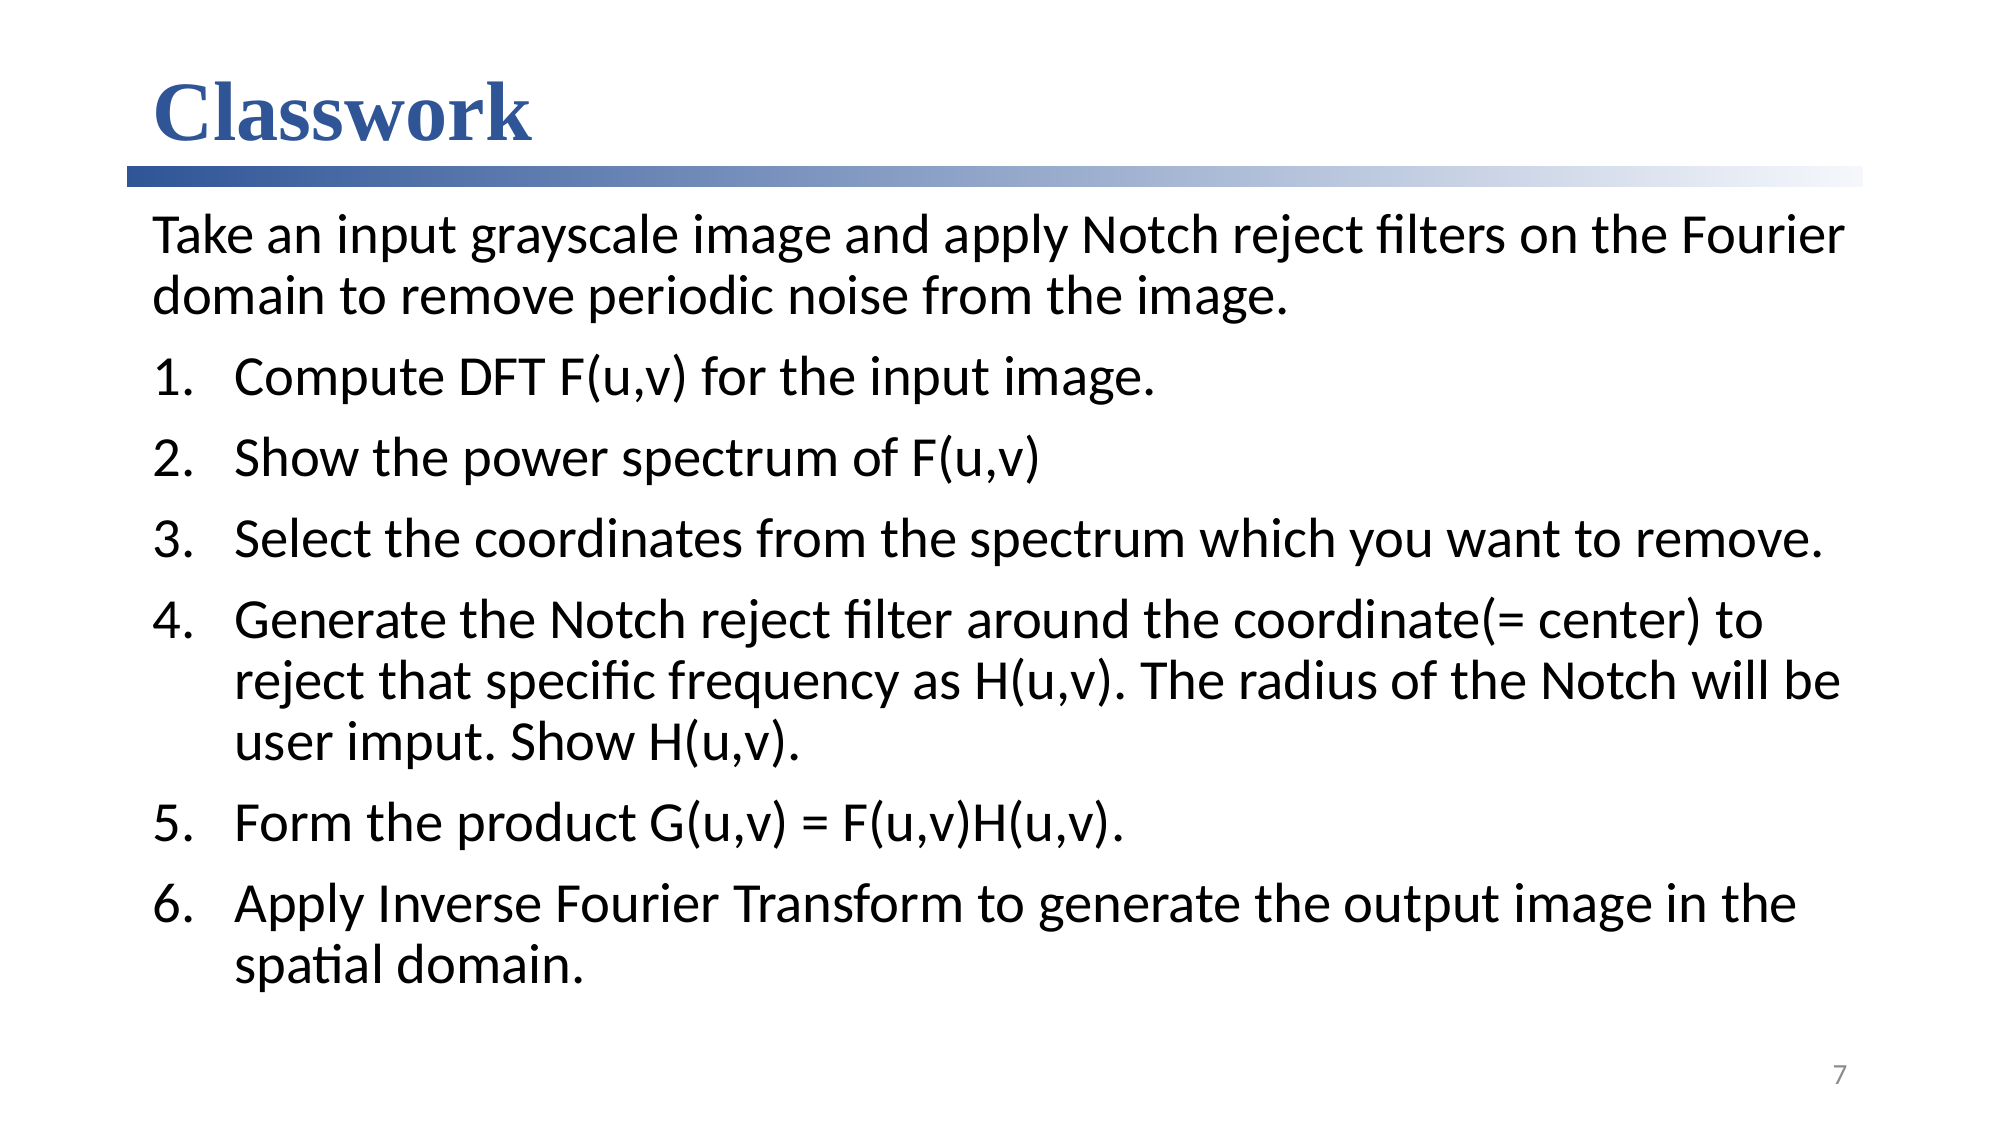

# Classwork
Take an input grayscale image and apply Notch reject filters on the Fourier domain to remove periodic noise from the image.
Compute DFT F(u,v) for the input image.
Show the power spectrum of F(u,v)
Select the coordinates from the spectrum which you want to remove.
Generate the Notch reject filter around the coordinate(= center) to reject that specific frequency as H(u,v). The radius of the Notch will be user imput. Show H(u,v).
Form the product G(u,v) = F(u,v)H(u,v).
Apply Inverse Fourier Transform to generate the output image in the spatial domain.

7